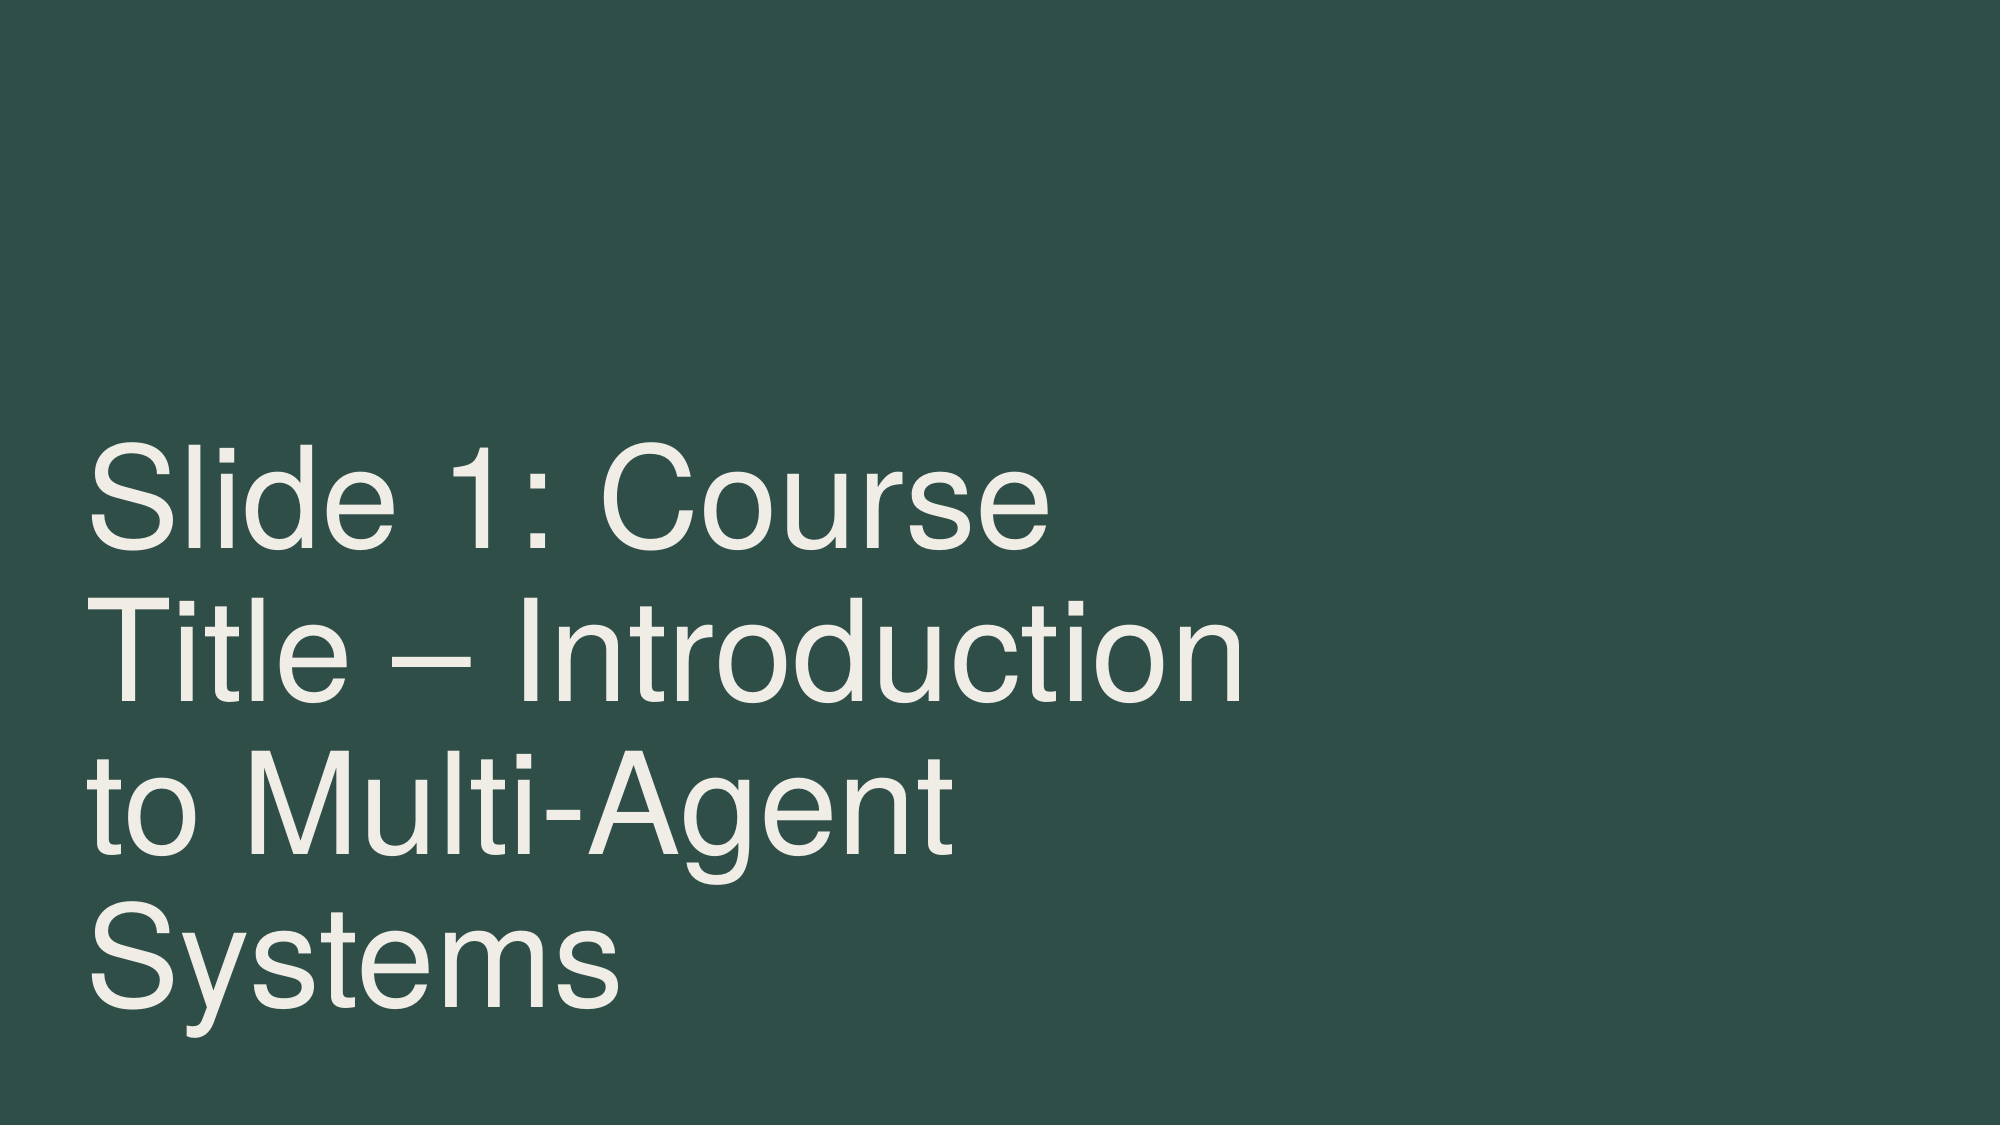

# Slide 1: Course Title – Introduction to Multi-Agent Systems